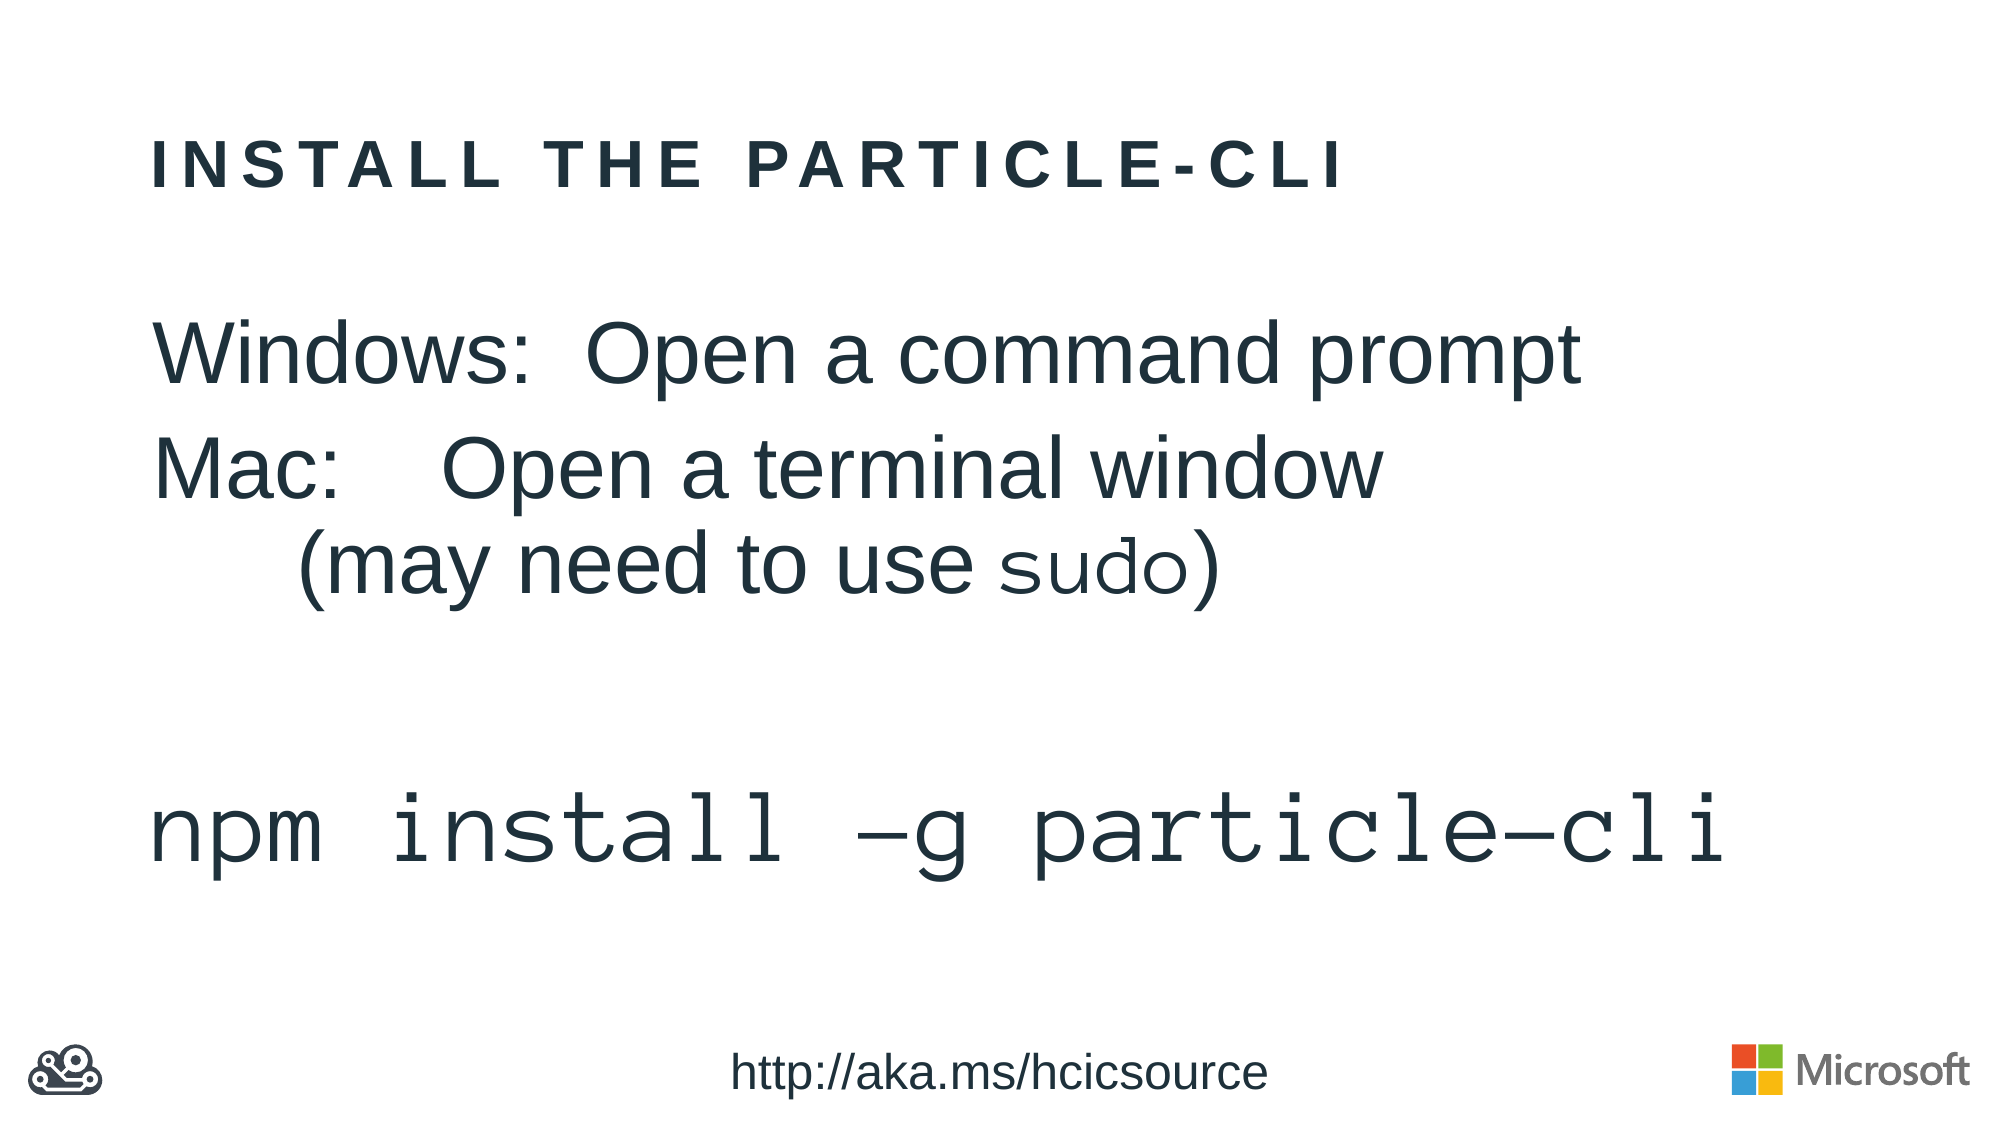

# Install the particle-cli
Windows: 		Open a command prompt
Mac: 			Open a terminal window
				(may need to use sudo)

npm install –g particle-cli